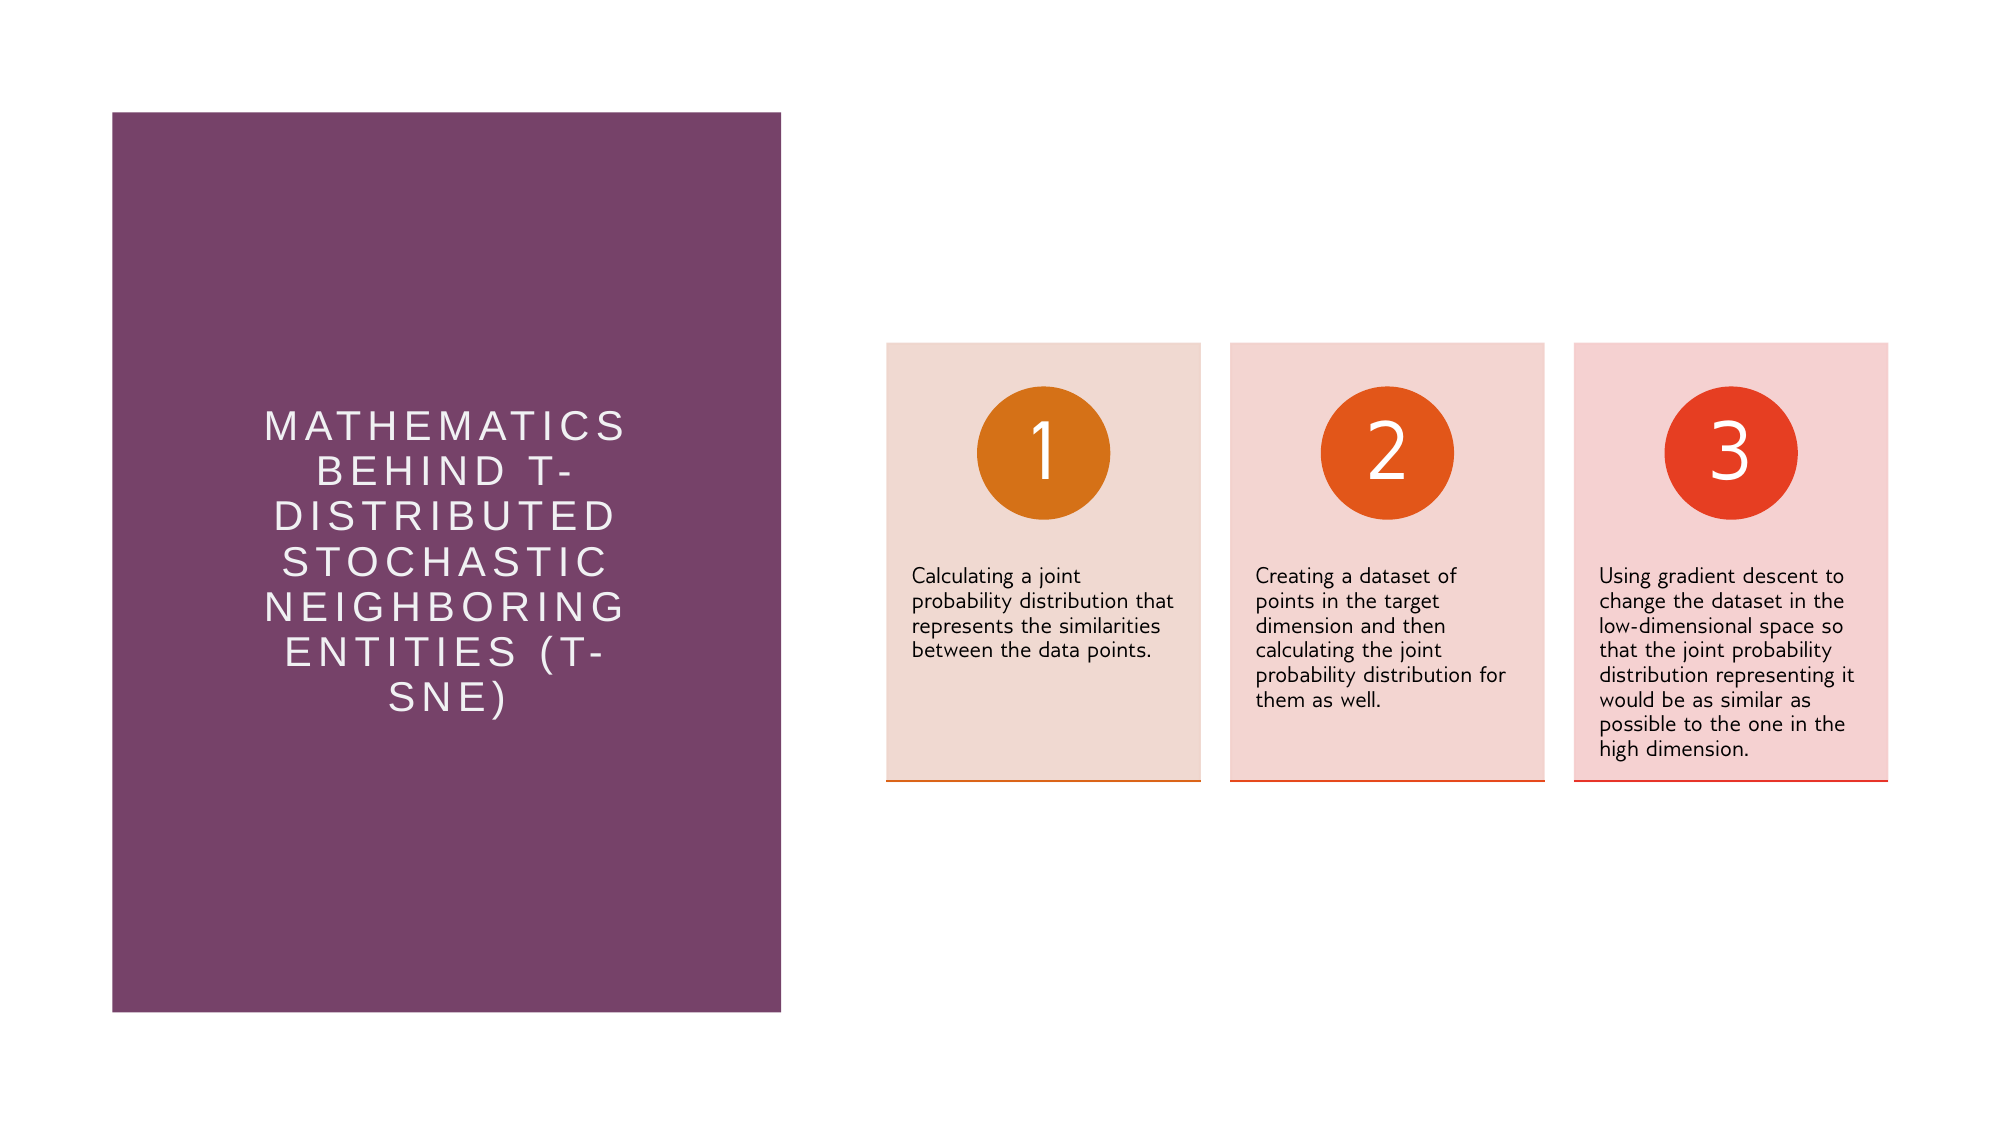

Calculating a joint probability distribution that represents the similarities between the data points.
1
Creating a dataset of points in the target dimension and then calculating the joint probability distribution for them as well.
2
Using gradient descent to change the dataset in the low-dimensional space so that the joint probability distribution representing it would be as similar as possible to the one in the high dimension.
3
# Mathematics behind t-distributed stochastic neighboring entities (t-sne)